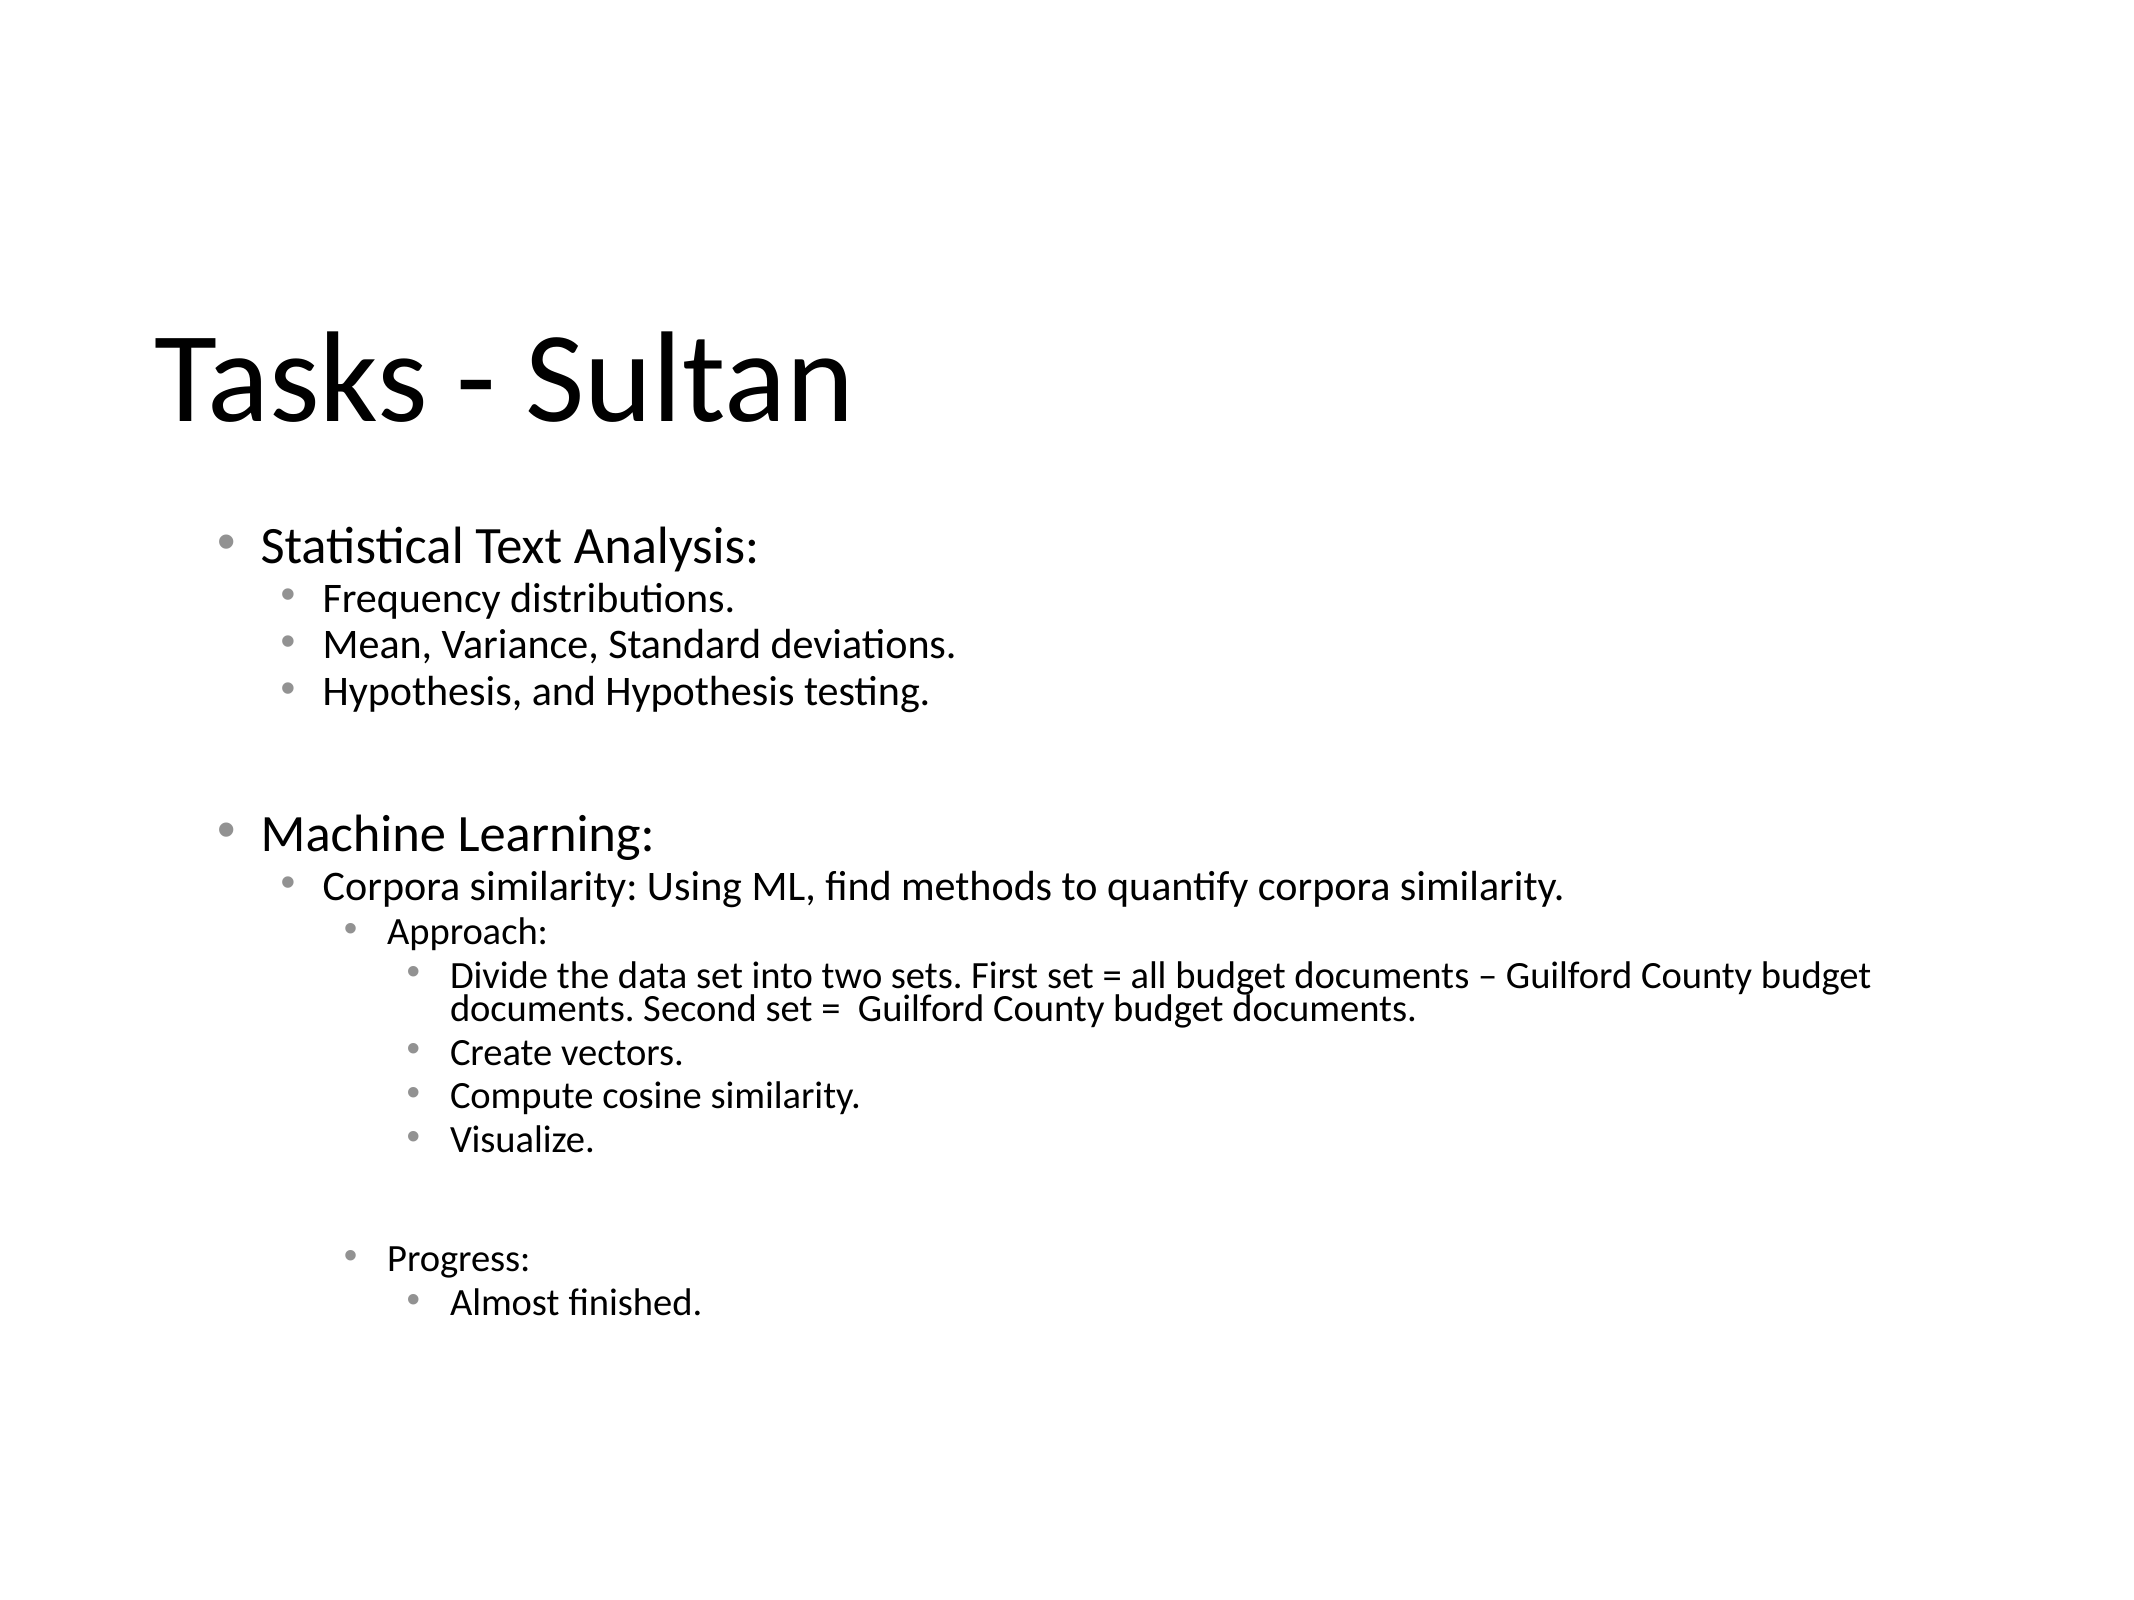

# Tasks - Sultan
Statistical Text Analysis:
Frequency distributions.
Mean, Variance, Standard deviations.
Hypothesis, and Hypothesis testing.

Machine Learning:
Corpora similarity: Using ML, find methods to quantify corpora similarity.
Approach:
Divide the data set into two sets. First set = all budget documents – Guilford County budget documents. Second set =  Guilford County budget documents.
Create vectors.
Compute cosine similarity.
Visualize.

Progress:
Almost finished.